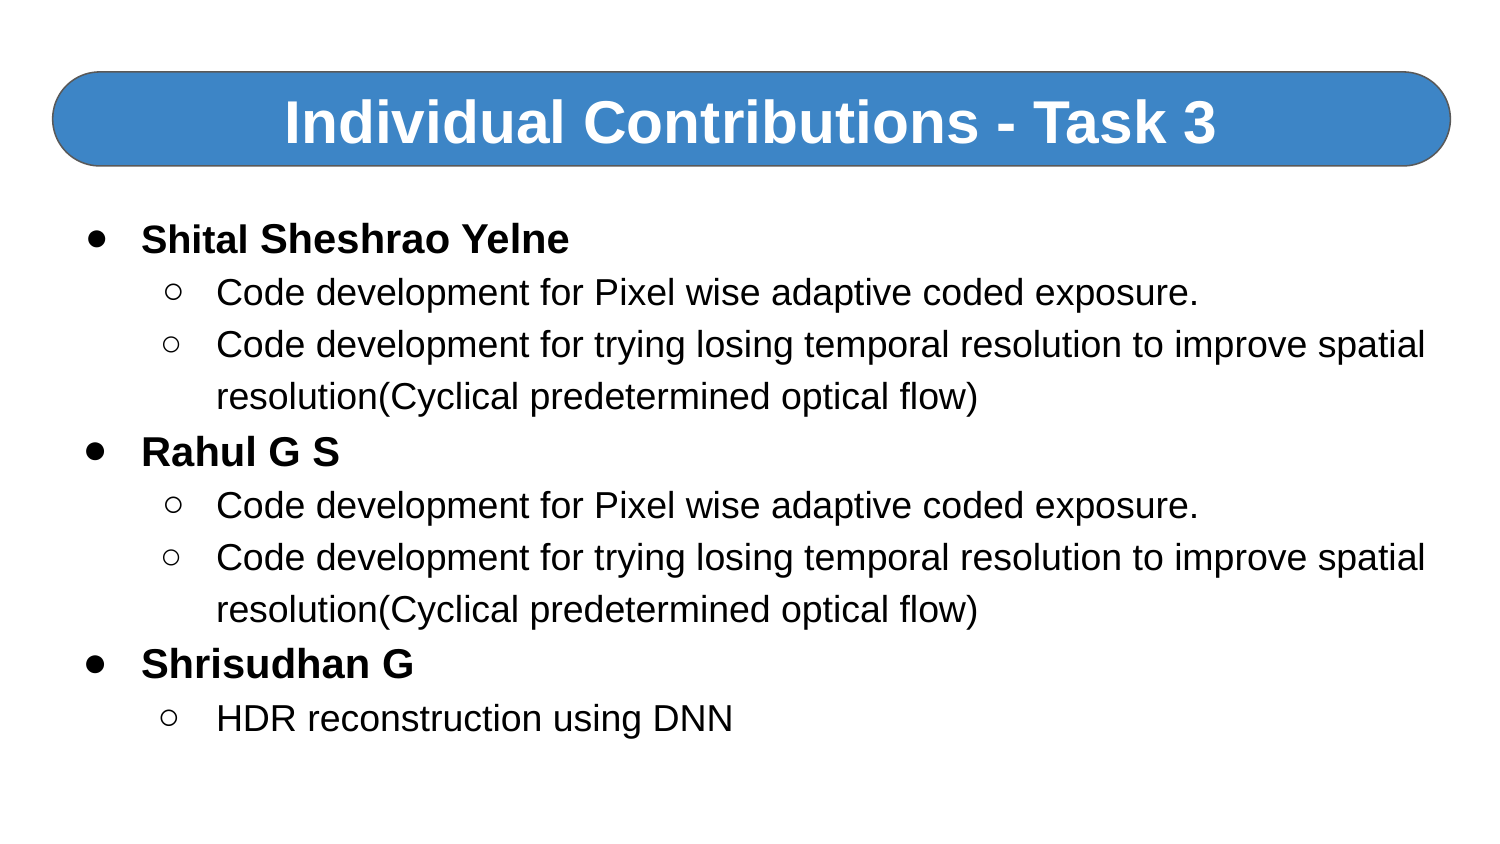

Individual Contributions - Task 3
Shital Sheshrao Yelne
Code development for Pixel wise adaptive coded exposure.
Code development for trying losing temporal resolution to improve spatial resolution(Cyclical predetermined optical flow)
Rahul G S
Code development for Pixel wise adaptive coded exposure.
Code development for trying losing temporal resolution to improve spatial resolution(Cyclical predetermined optical flow)
Shrisudhan G
HDR reconstruction using DNN